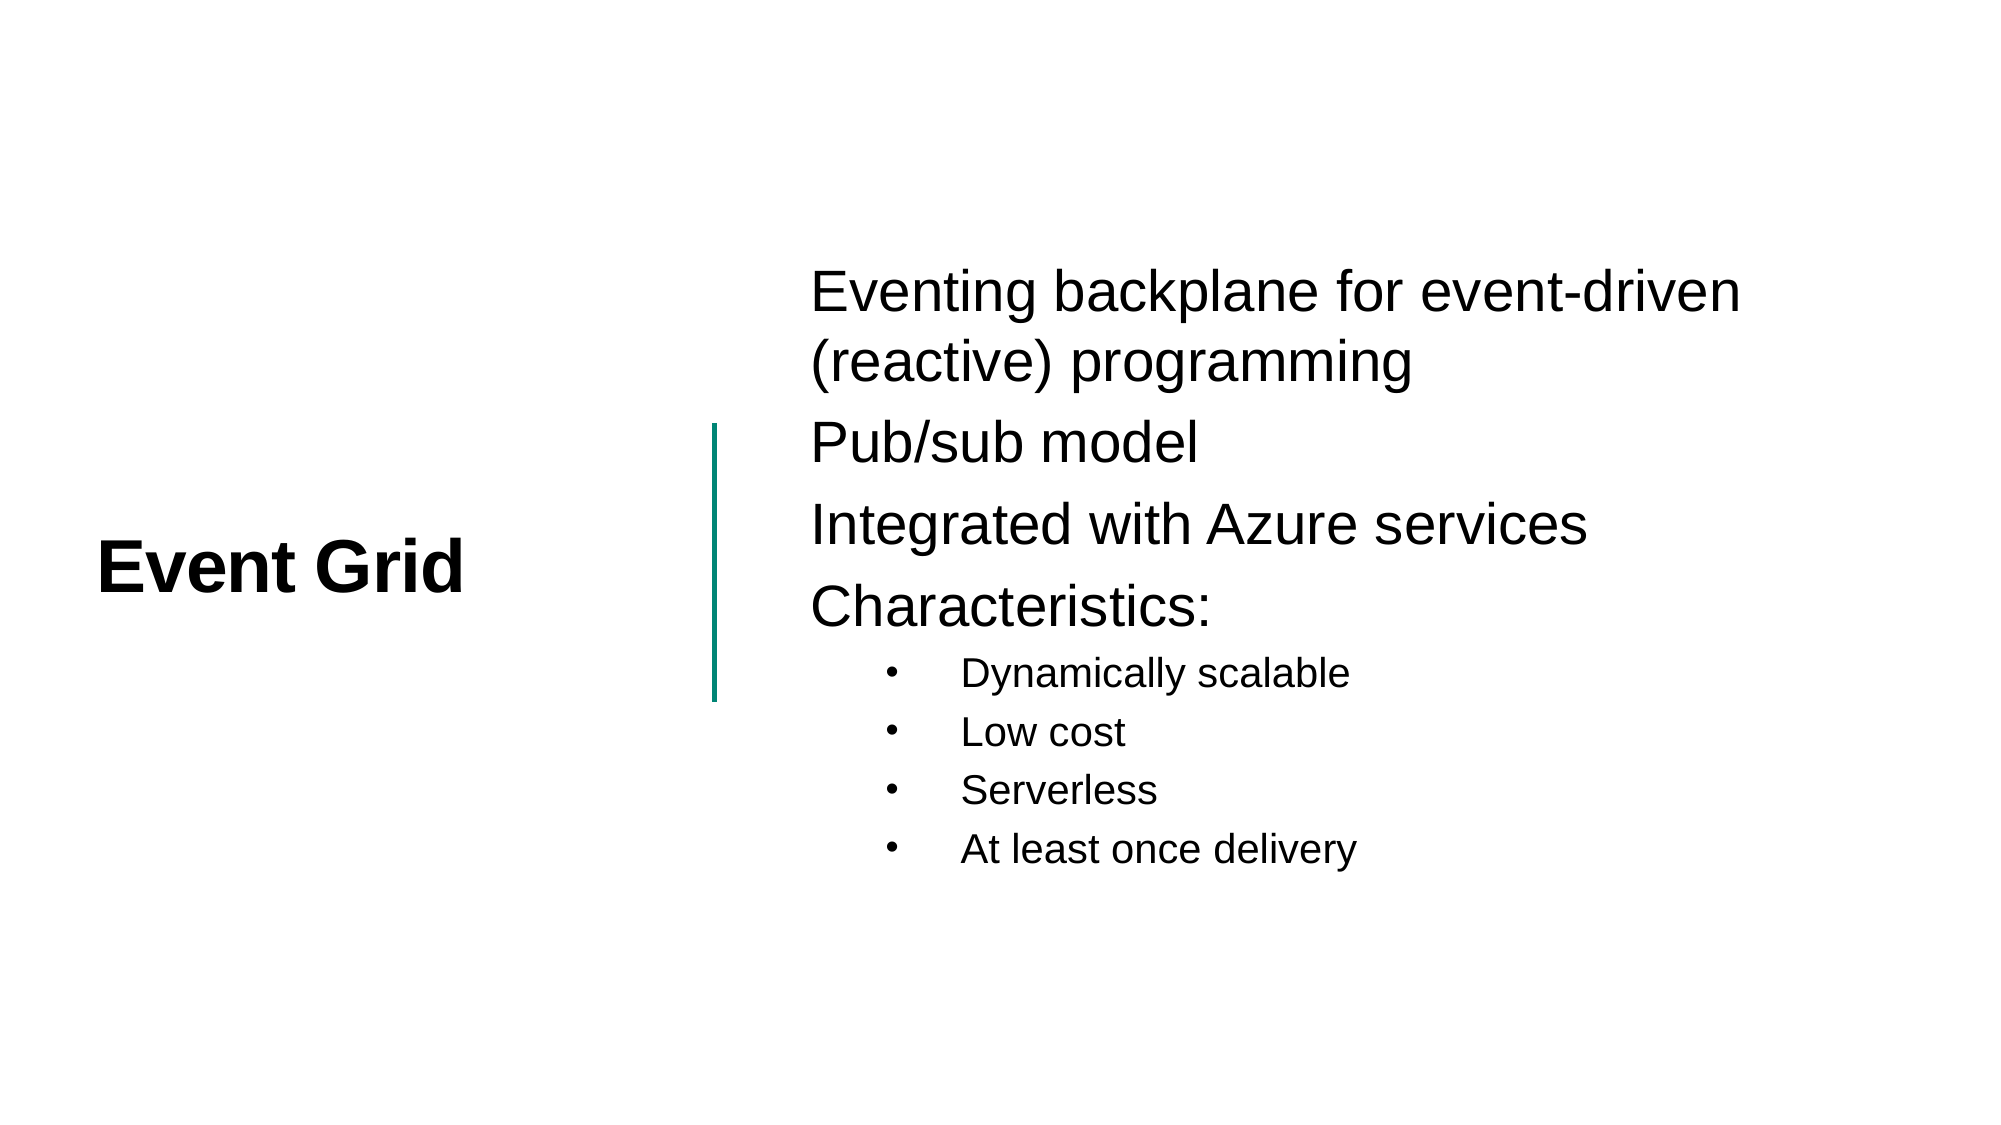

# Event Grid
Eventing backplane for event-driven (reactive) programming
Pub/sub model
Integrated with Azure services
Characteristics:
Dynamically scalable
Low cost
Serverless
At least once delivery